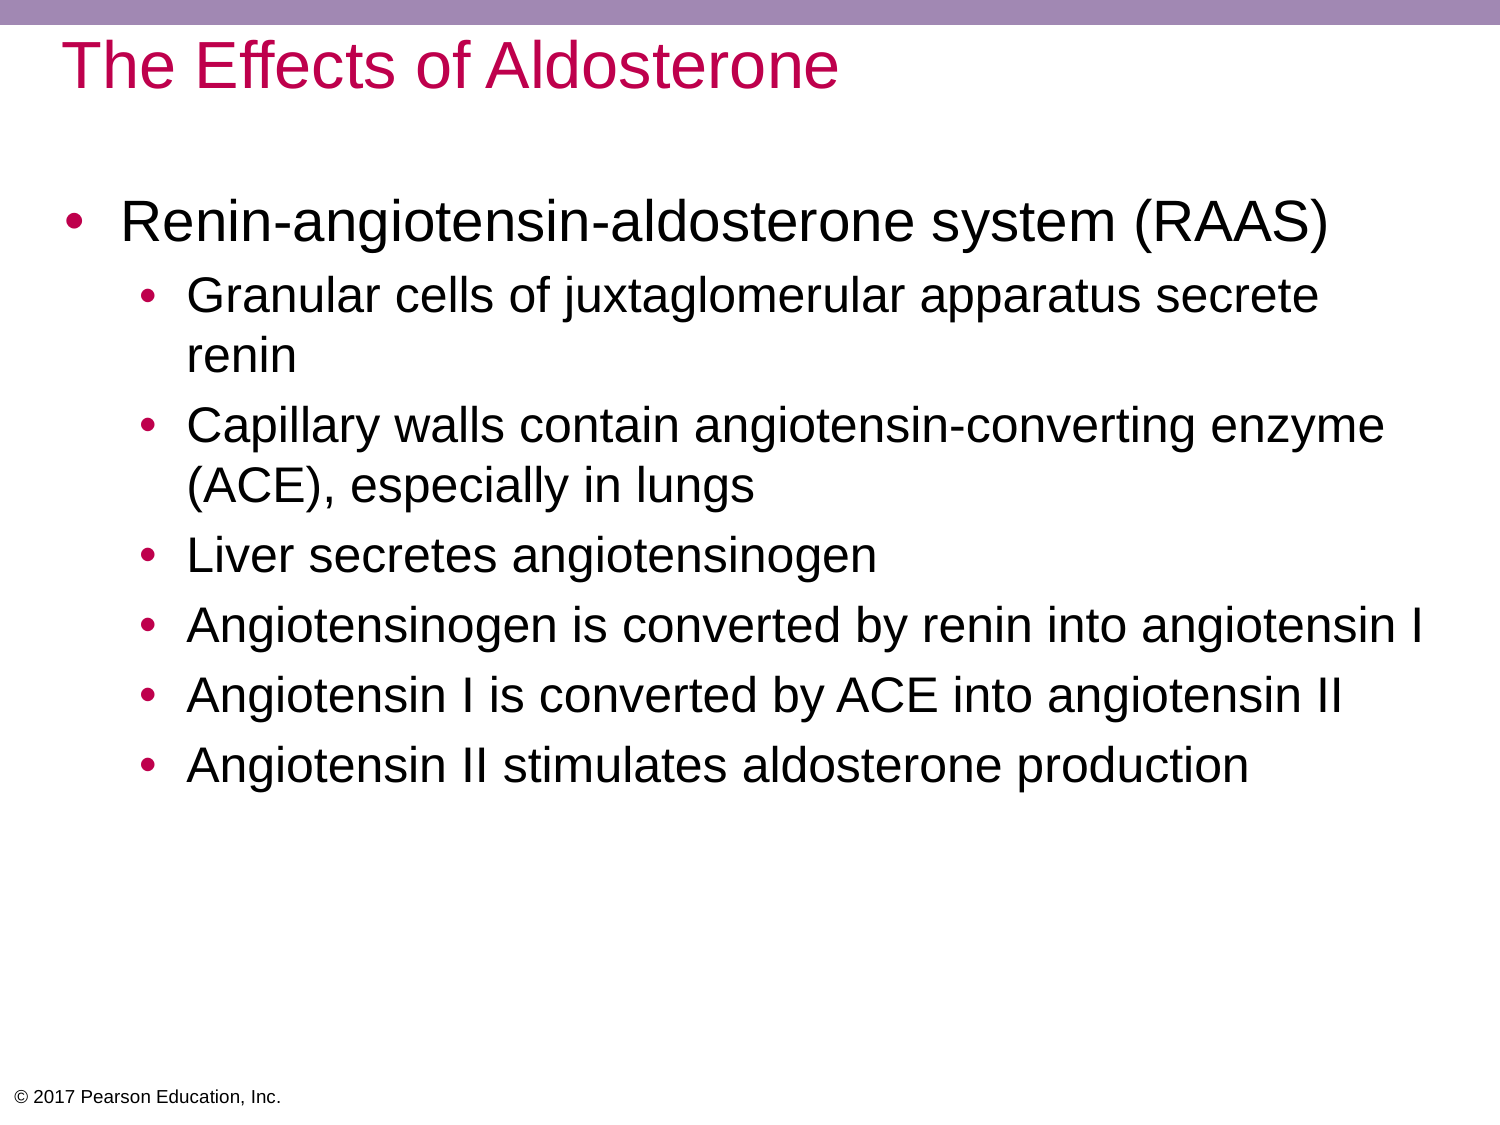

# The Effects of Aldosterone
Renin-angiotensin-aldosterone system (RAAS)
Granular cells of juxtaglomerular apparatus secrete renin
Capillary walls contain angiotensin-converting enzyme (ACE), especially in lungs
Liver secretes angiotensinogen
Angiotensinogen is converted by renin into angiotensin I
Angiotensin I is converted by ACE into angiotensin II
Angiotensin II stimulates aldosterone production